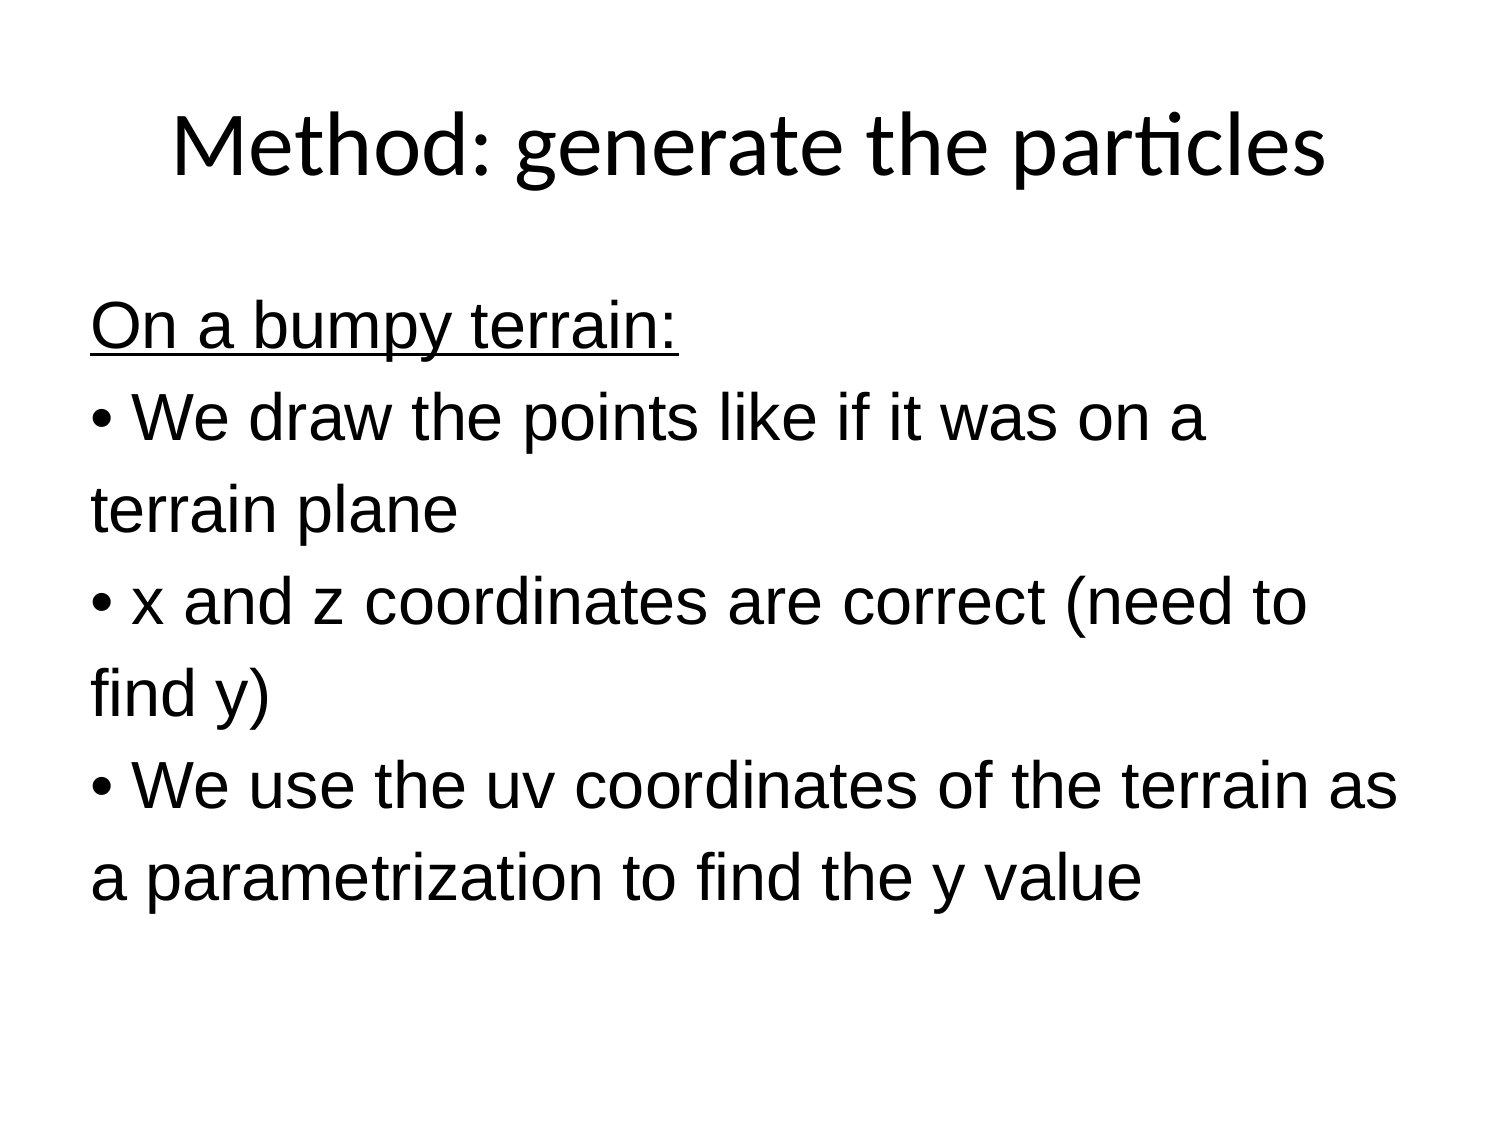

# Method: generate the particles
On a bumpy terrain:
• We draw the points like if it was on a terrain plane
• x and z coordinates are correct (need to find y)
• We use the uv coordinates of the terrain as a parametrization to find the y value